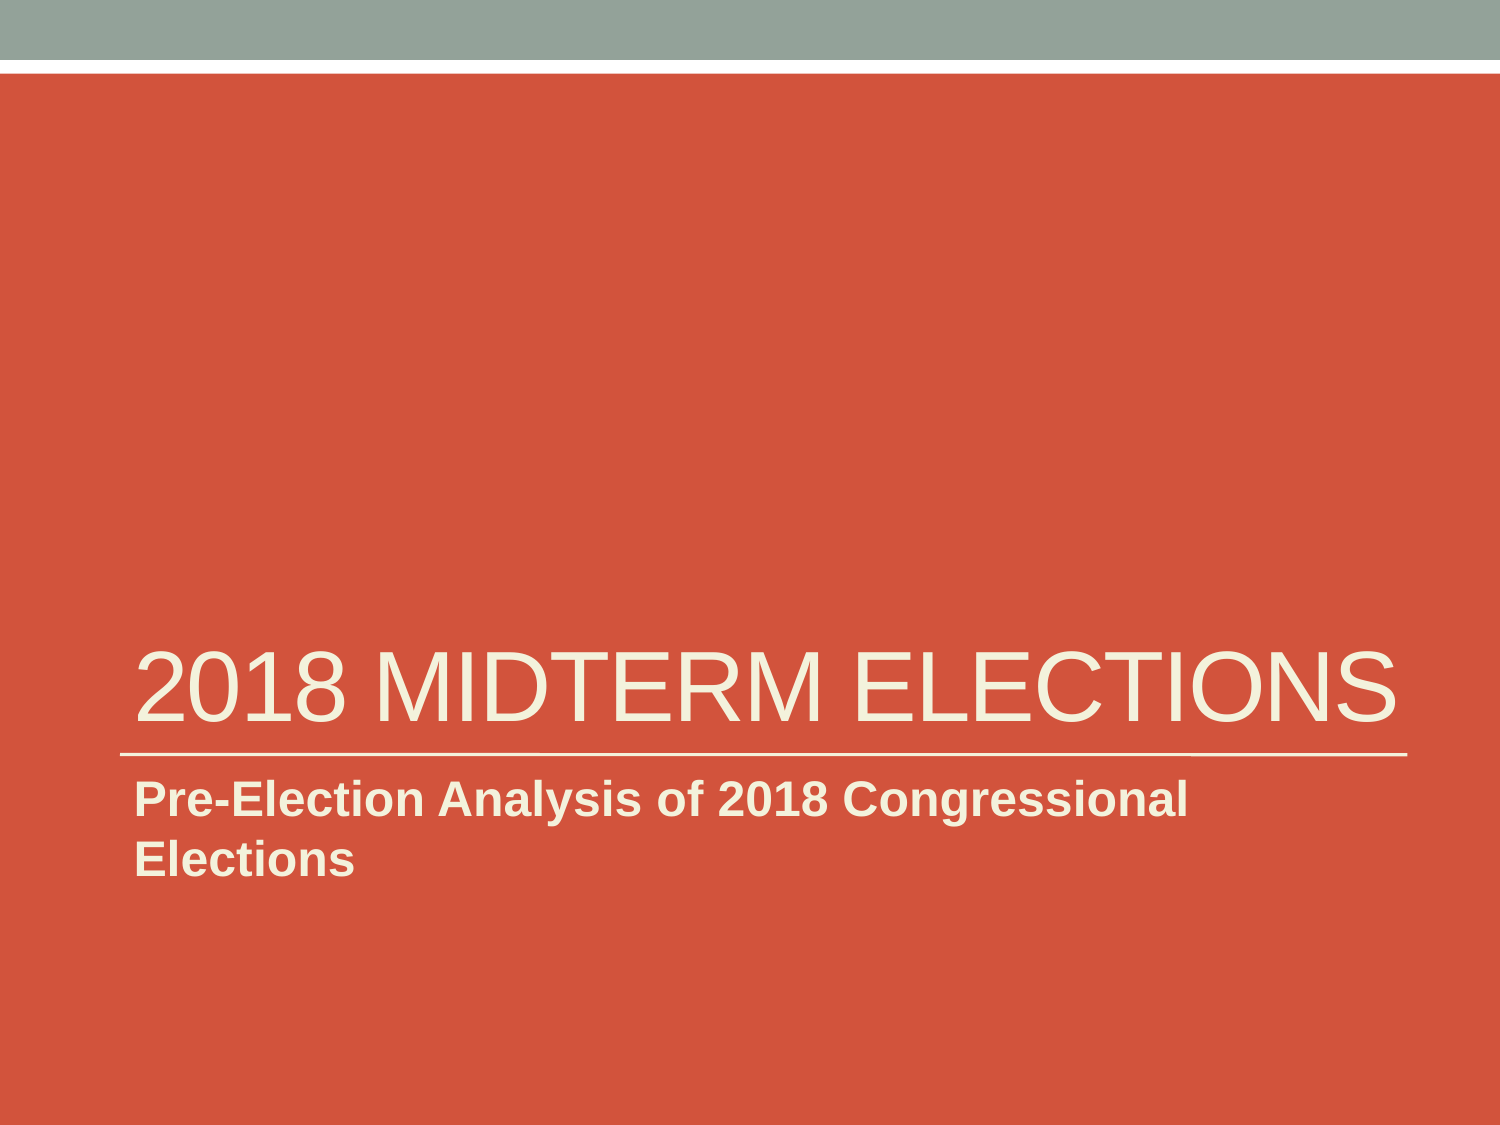

# 2018 Midterm Elections
Pre-Election Analysis of 2018 Congressional Elections